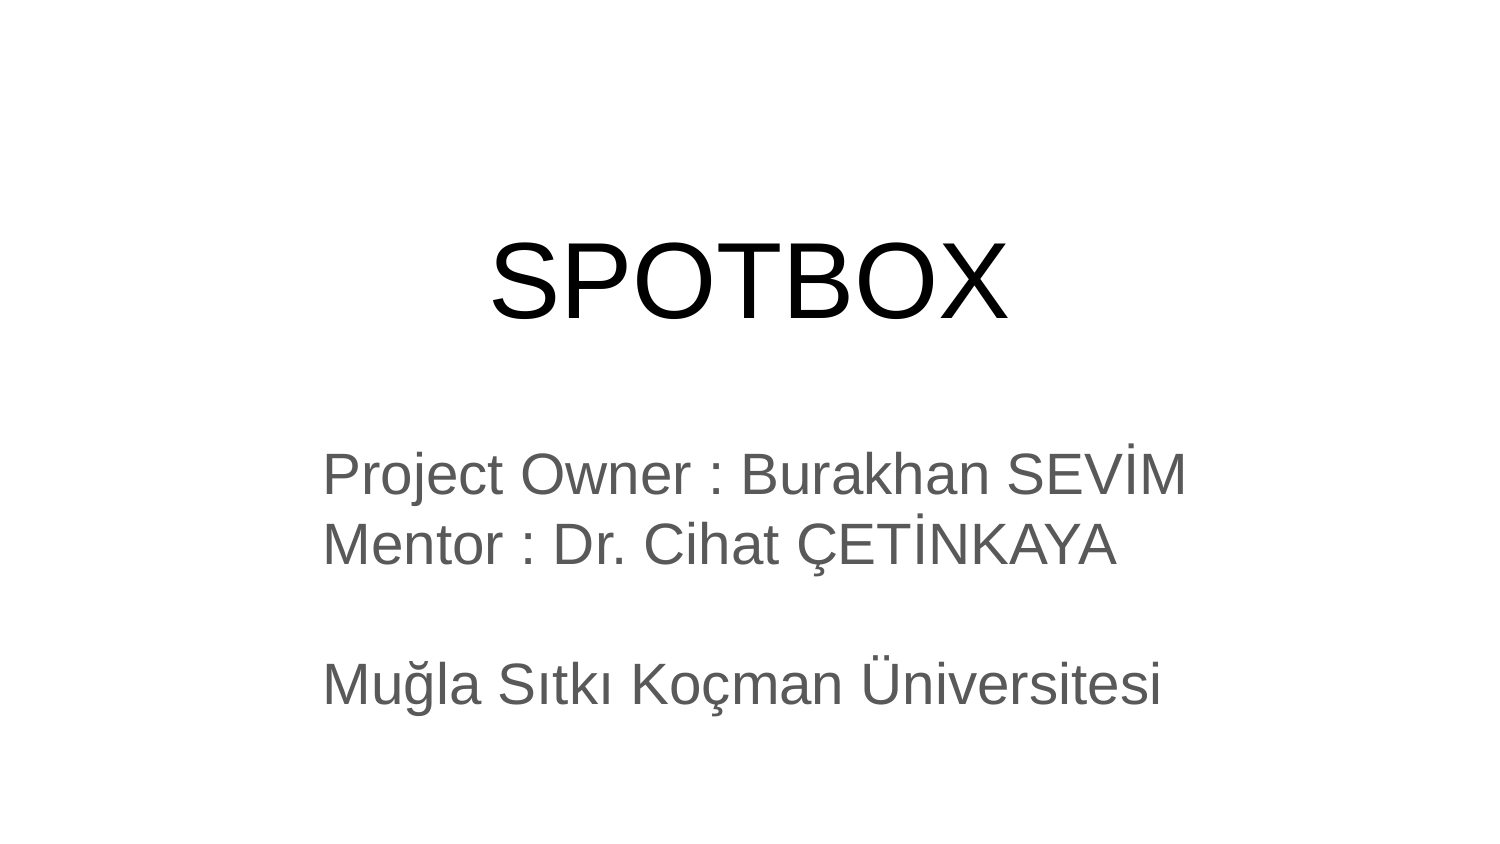

# SPOTBOX
Project Owner : Burakhan SEVİM
Mentor : Dr. Cihat ÇETİNKAYA

Muğla Sıtkı Koçman Üniversitesi